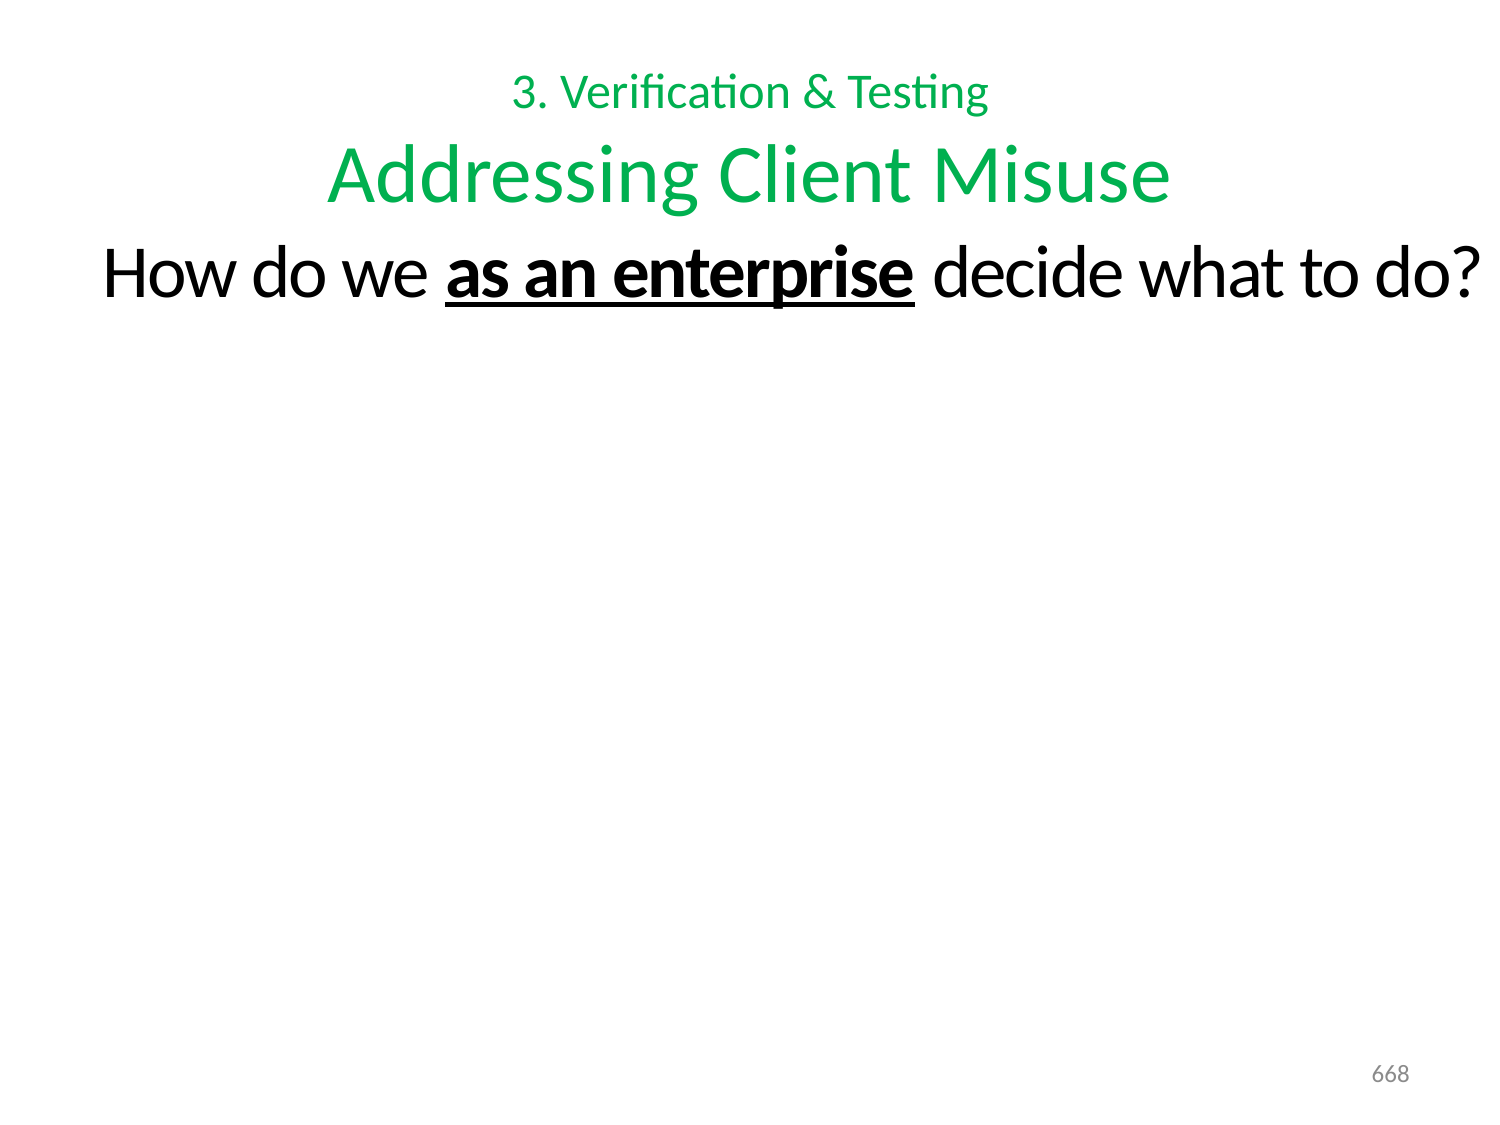

# 3. Verification & Testing Addressing Client Misuse
How do we as an enterprise decide what to do?
668